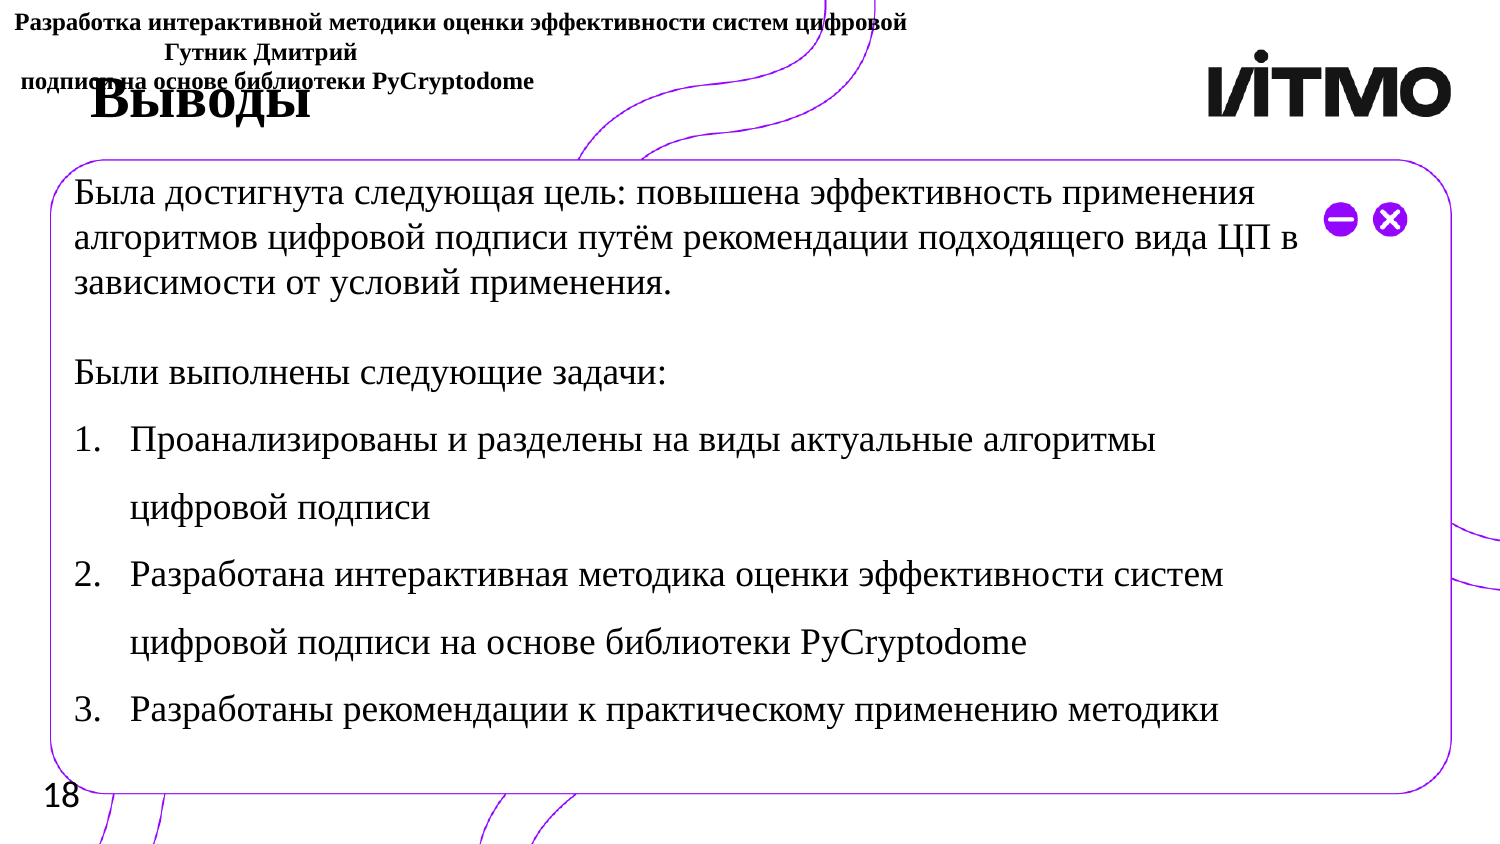

Разработка интерактивной методики оценки эффективности систем цифровой						Гутник Дмитрий
 подписи на основе библиотеки PyCryptodome
# Выводы
Была достигнута следующая цель: повышена эффективность применения алгоритмов цифровой подписи путём рекомендации подходящего вида ЦП в зависимости от условий применения.

Были выполнены следующие задачи:
Проанализированы и разделены на виды актуальные алгоритмы цифровой подписи
Разработана интерактивная методика оценки эффективности систем цифровой подписи на основе библиотеки PyCryptodome
Разработаны рекомендации к практическому применению методики

18